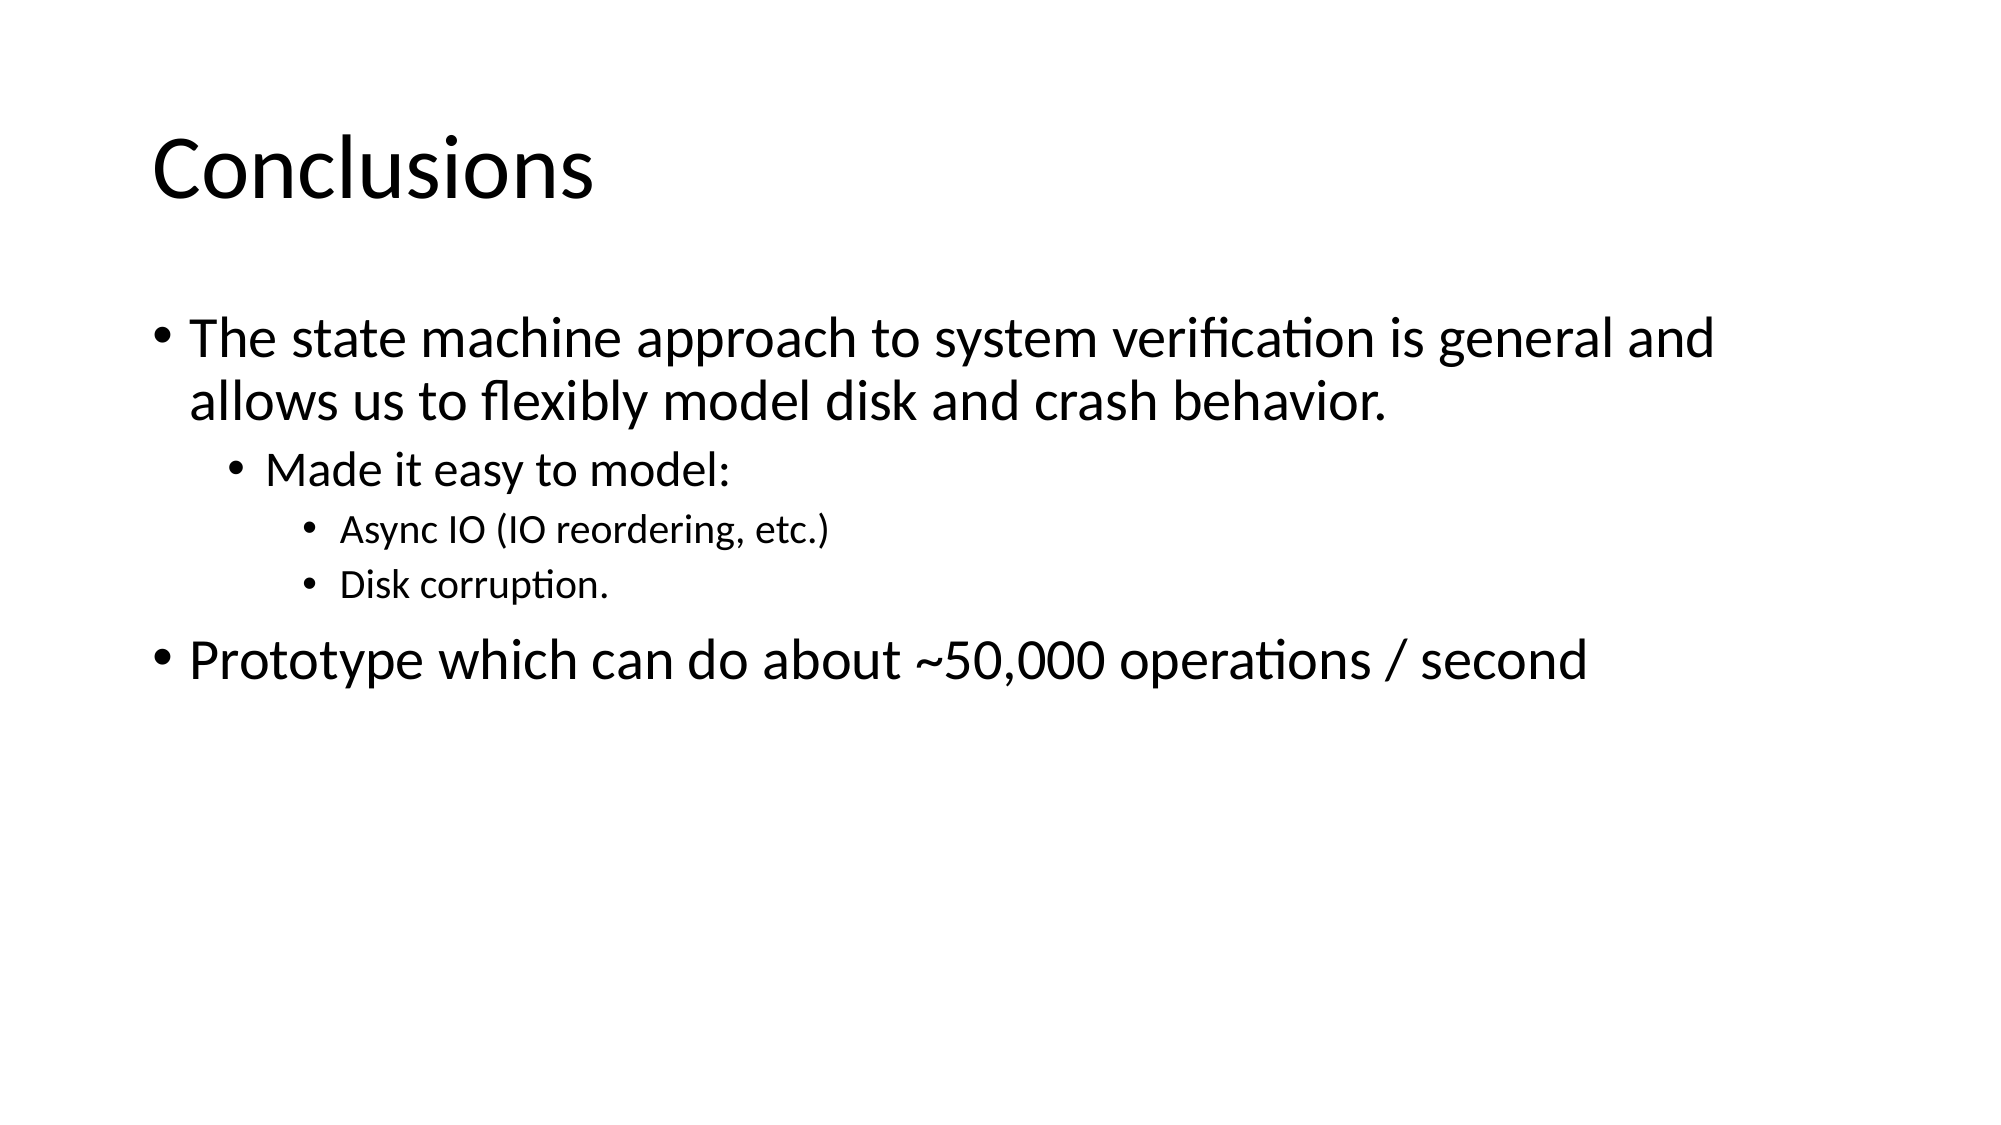

# Conclusions
The state machine approach to system verification is general and allows us to flexibly model disk and crash behavior.
Made it easy to model:
Async IO (IO reordering, etc.)
Disk corruption.
Prototype which can do about ~50,000 operations / second